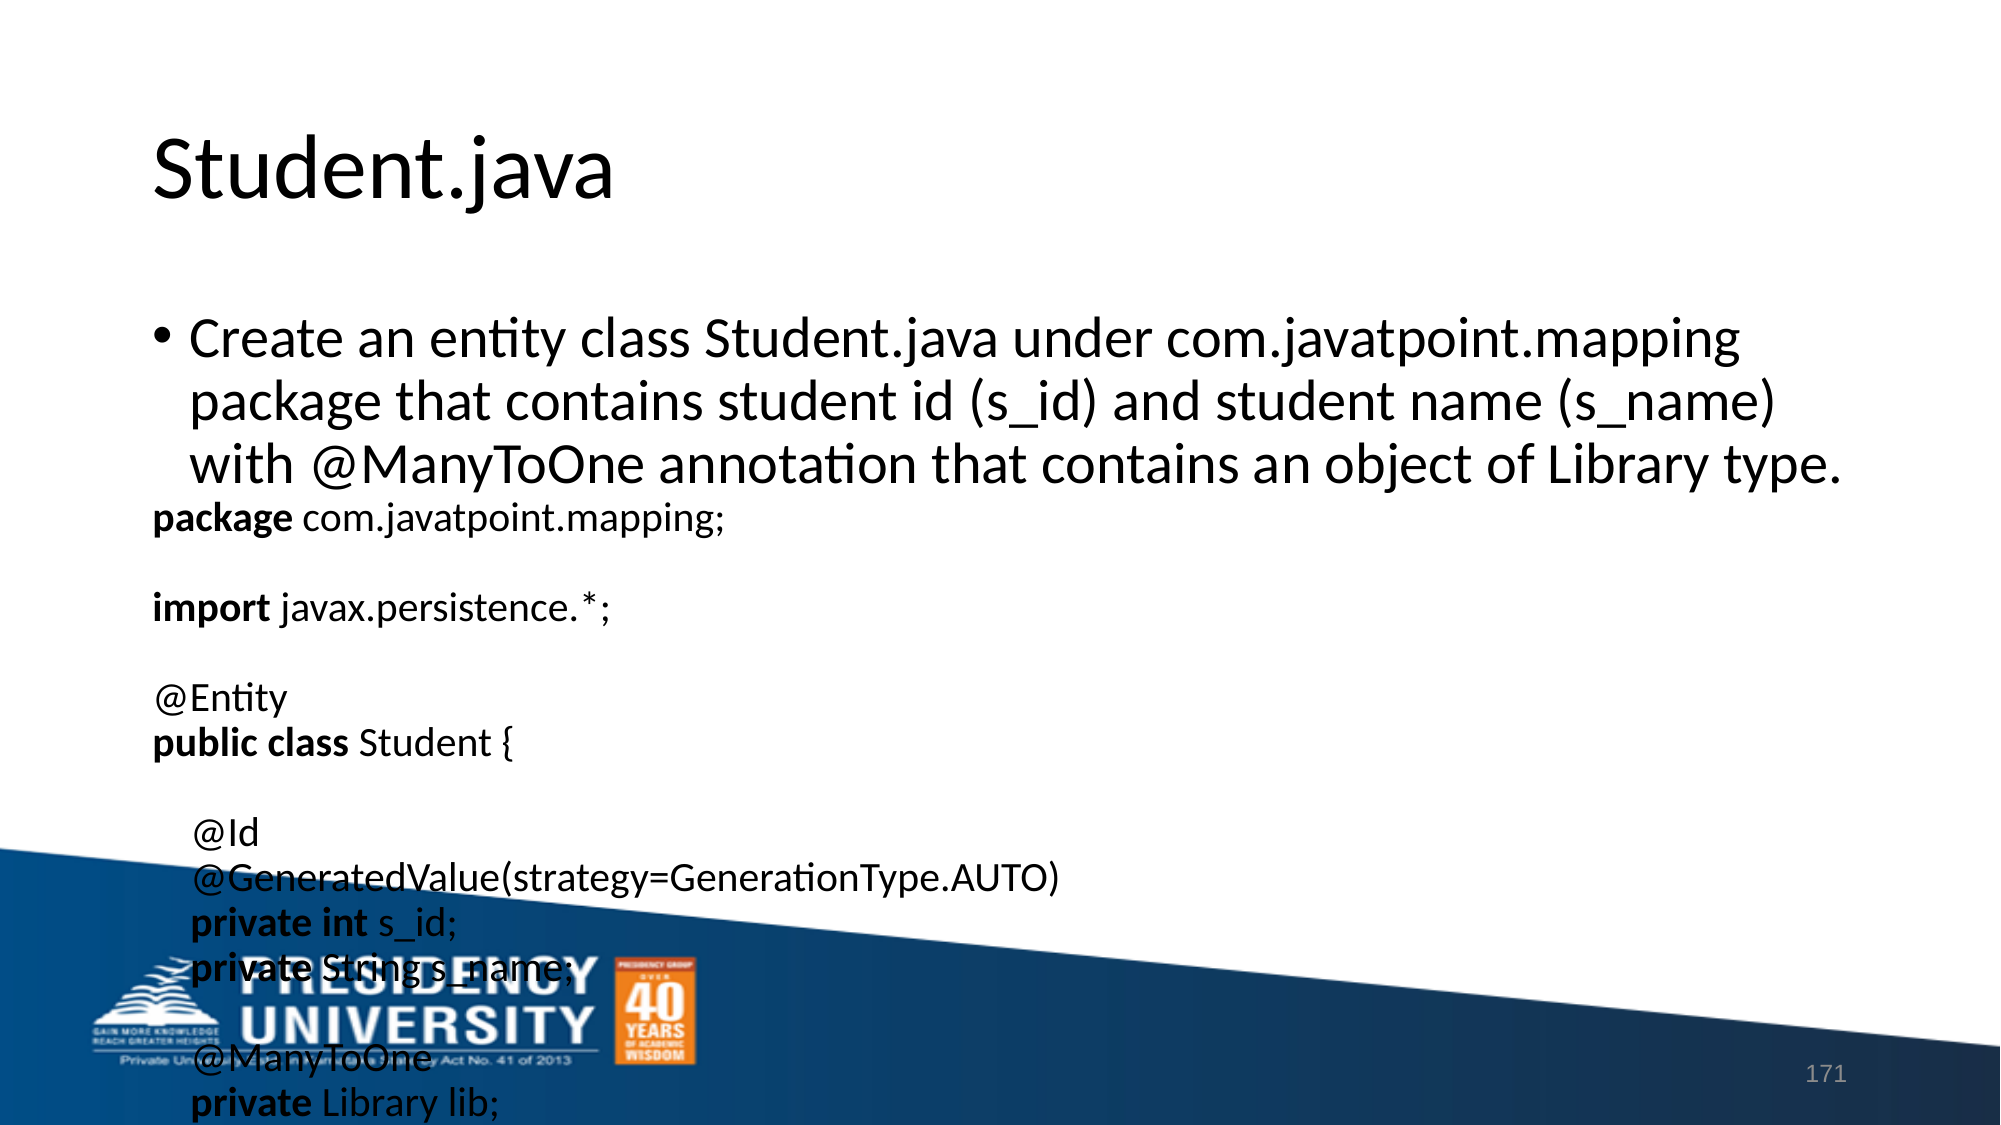

# Student.java
Create an entity class Student.java under com.javatpoint.mapping package that contains student id (s_id) and student name (s_name) with @ManyToOne annotation that contains an object of Library type.
package com.javatpoint.mapping;

import javax.persistence.*;

@Entity
public class Student {

    @Id
    @GeneratedValue(strategy=GenerationType.AUTO)
    private int s_id;
    private String s_name;

    @ManyToOne
    private Library lib;

    public int getS_id() {
        return s_id;
    }
    public void setS_id(int s_id) {
        this.s_id = s_id;
    }
    public String getS_name() {
        return s_name;
    }
    public void setS_name(String s_name) {
        this.s_name = s_name;
    }
    public Library getLib() {
        return lib;
    }
    public void setLib(Library lib) {
        this.lib = lib;
    }

}

171